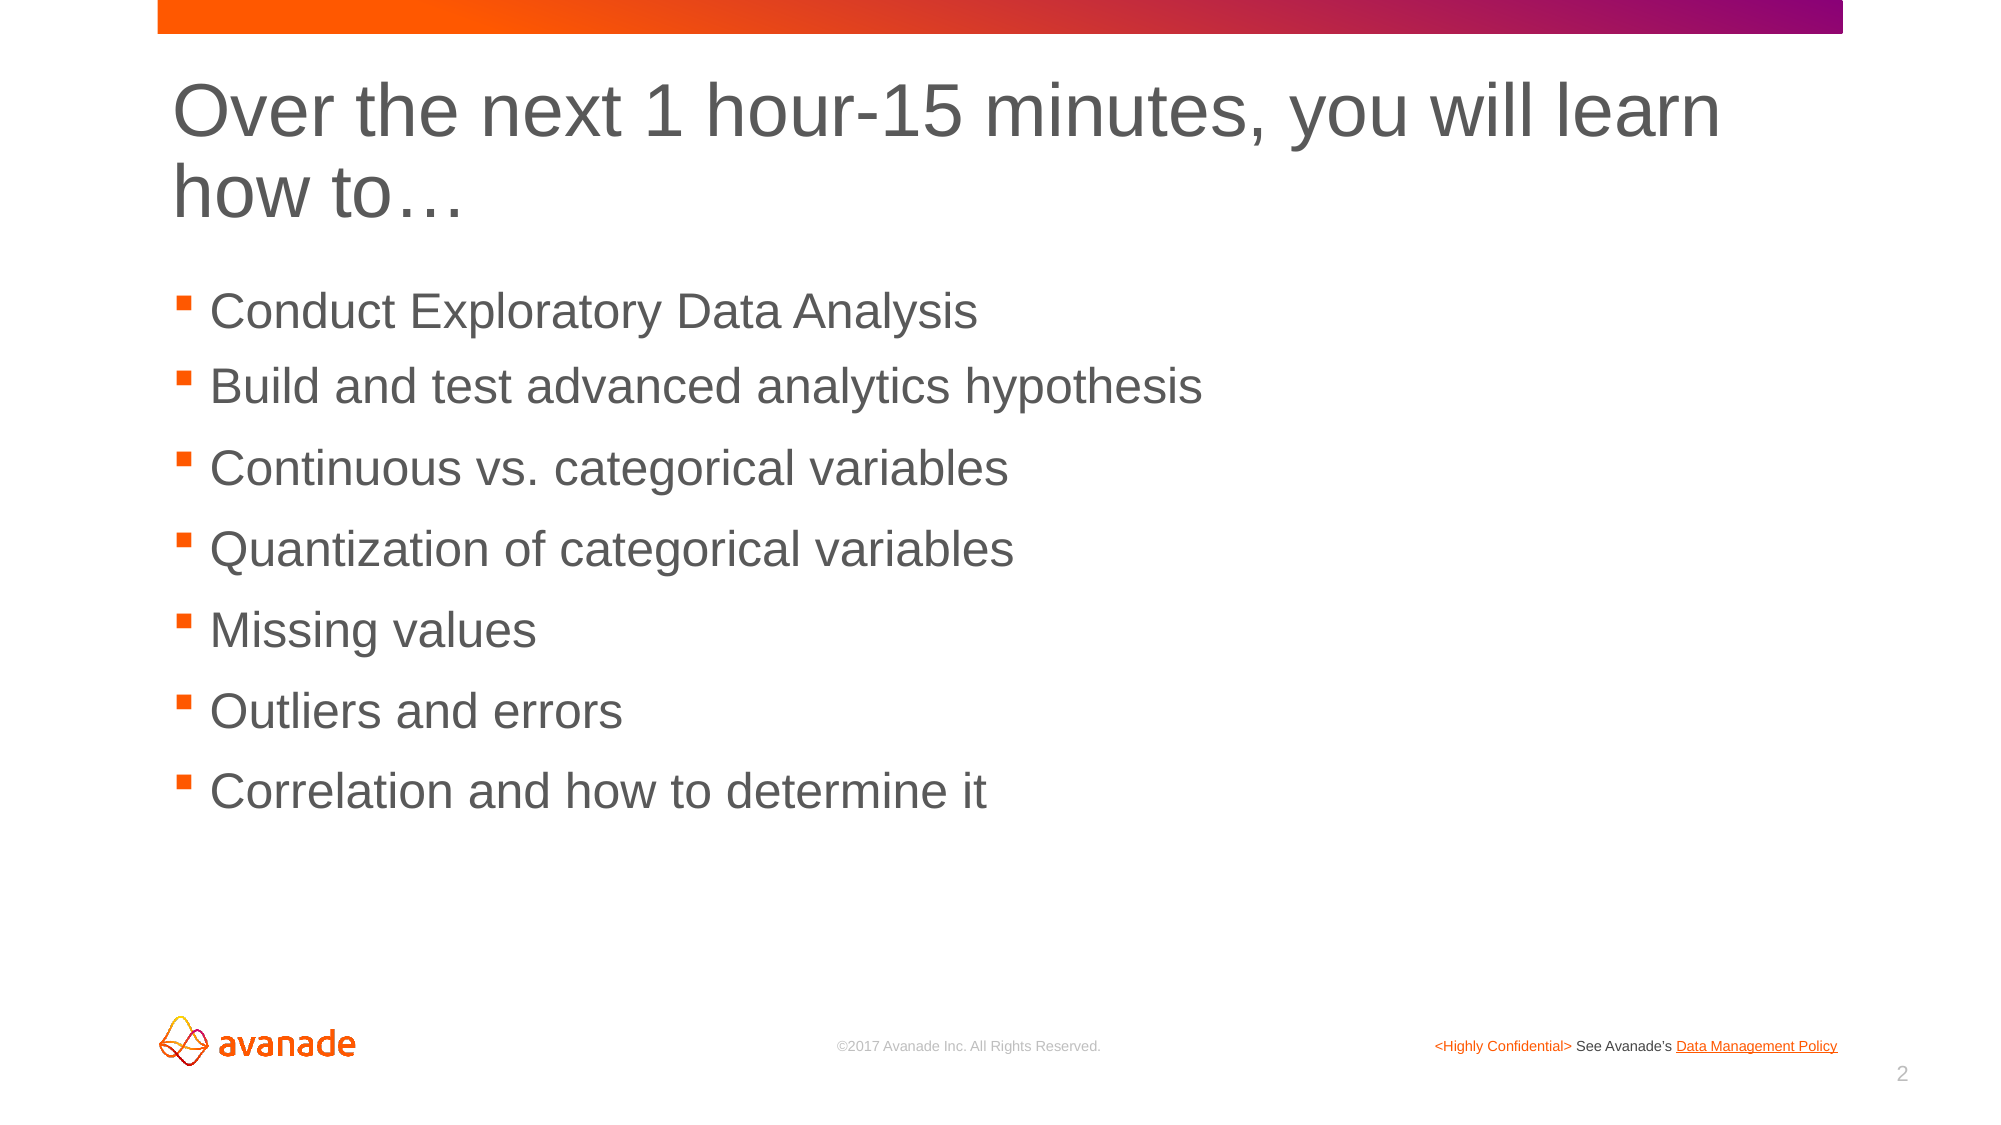

# Over the next 1 hour-15 minutes, you will learn how to…
 Conduct Exploratory Data Analysis
 Build and test advanced analytics hypothesis
 Continuous vs. categorical variables
 Quantization of categorical variables
 Missing values
 Outliers and errors
 Correlation and how to determine it

2